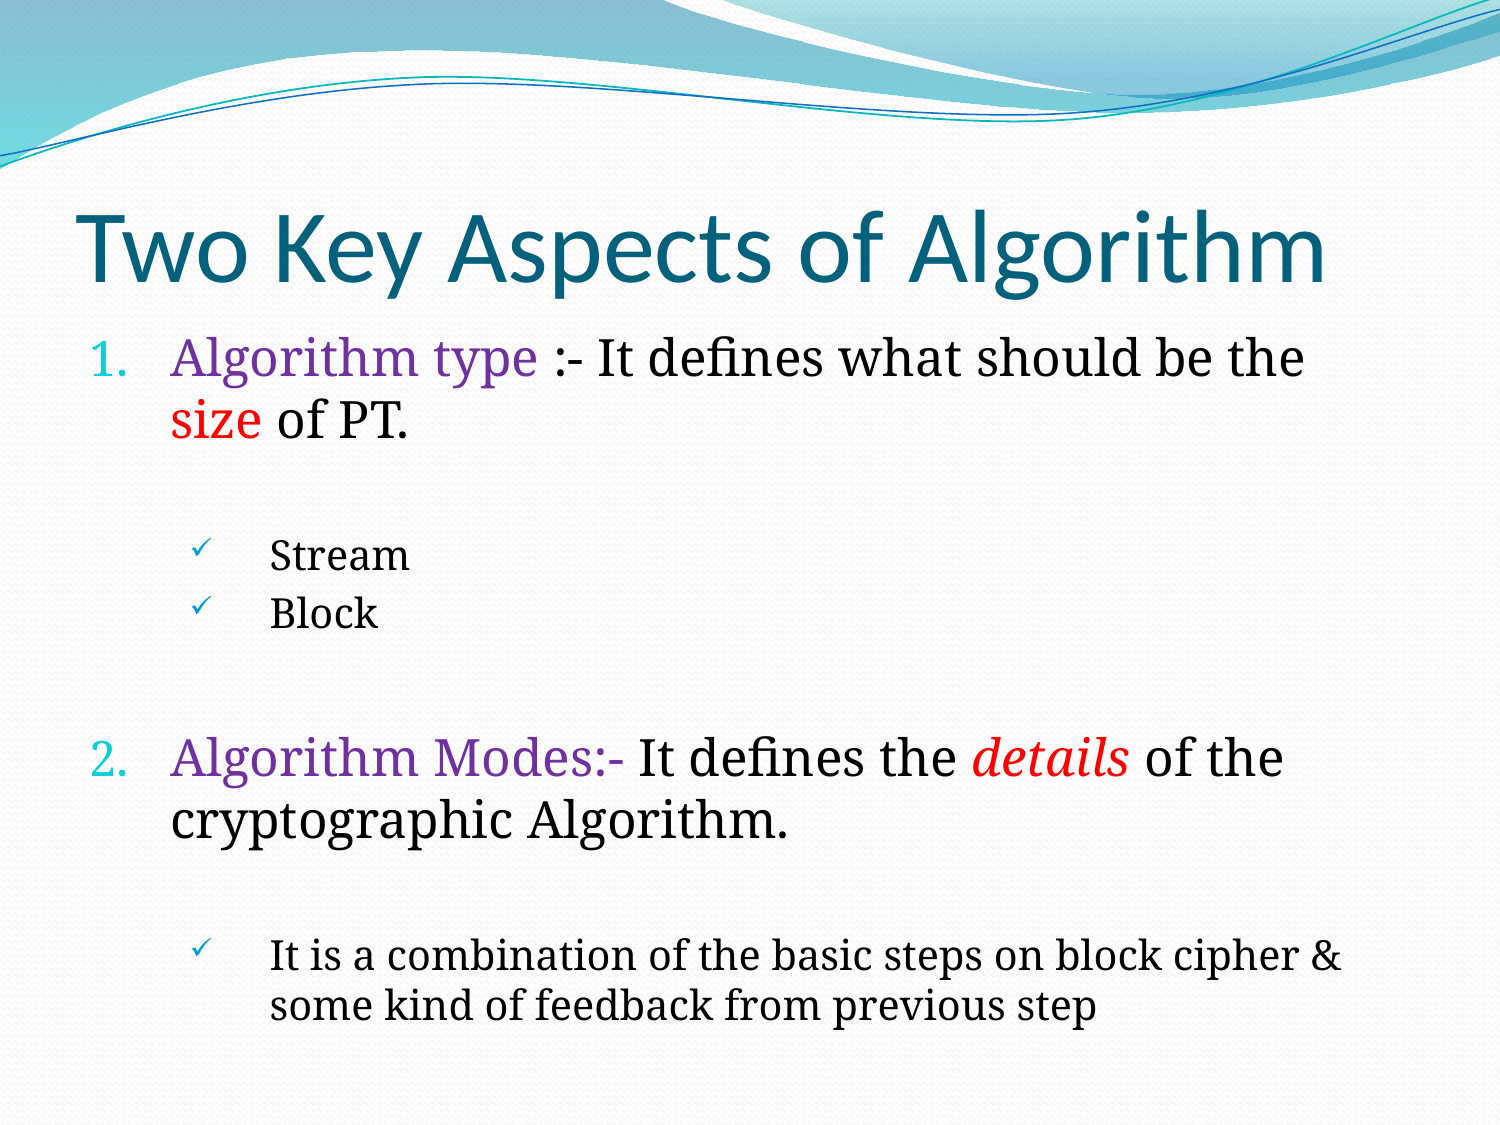

# Two Key Aspects of Algorithm
Algorithm type :- It defines what should be the size of PT.

Stream
Block

Algorithm Modes:- It defines the details of the cryptographic Algorithm.

It is a combination of the basic steps on block cipher & some kind of feedback from previous step